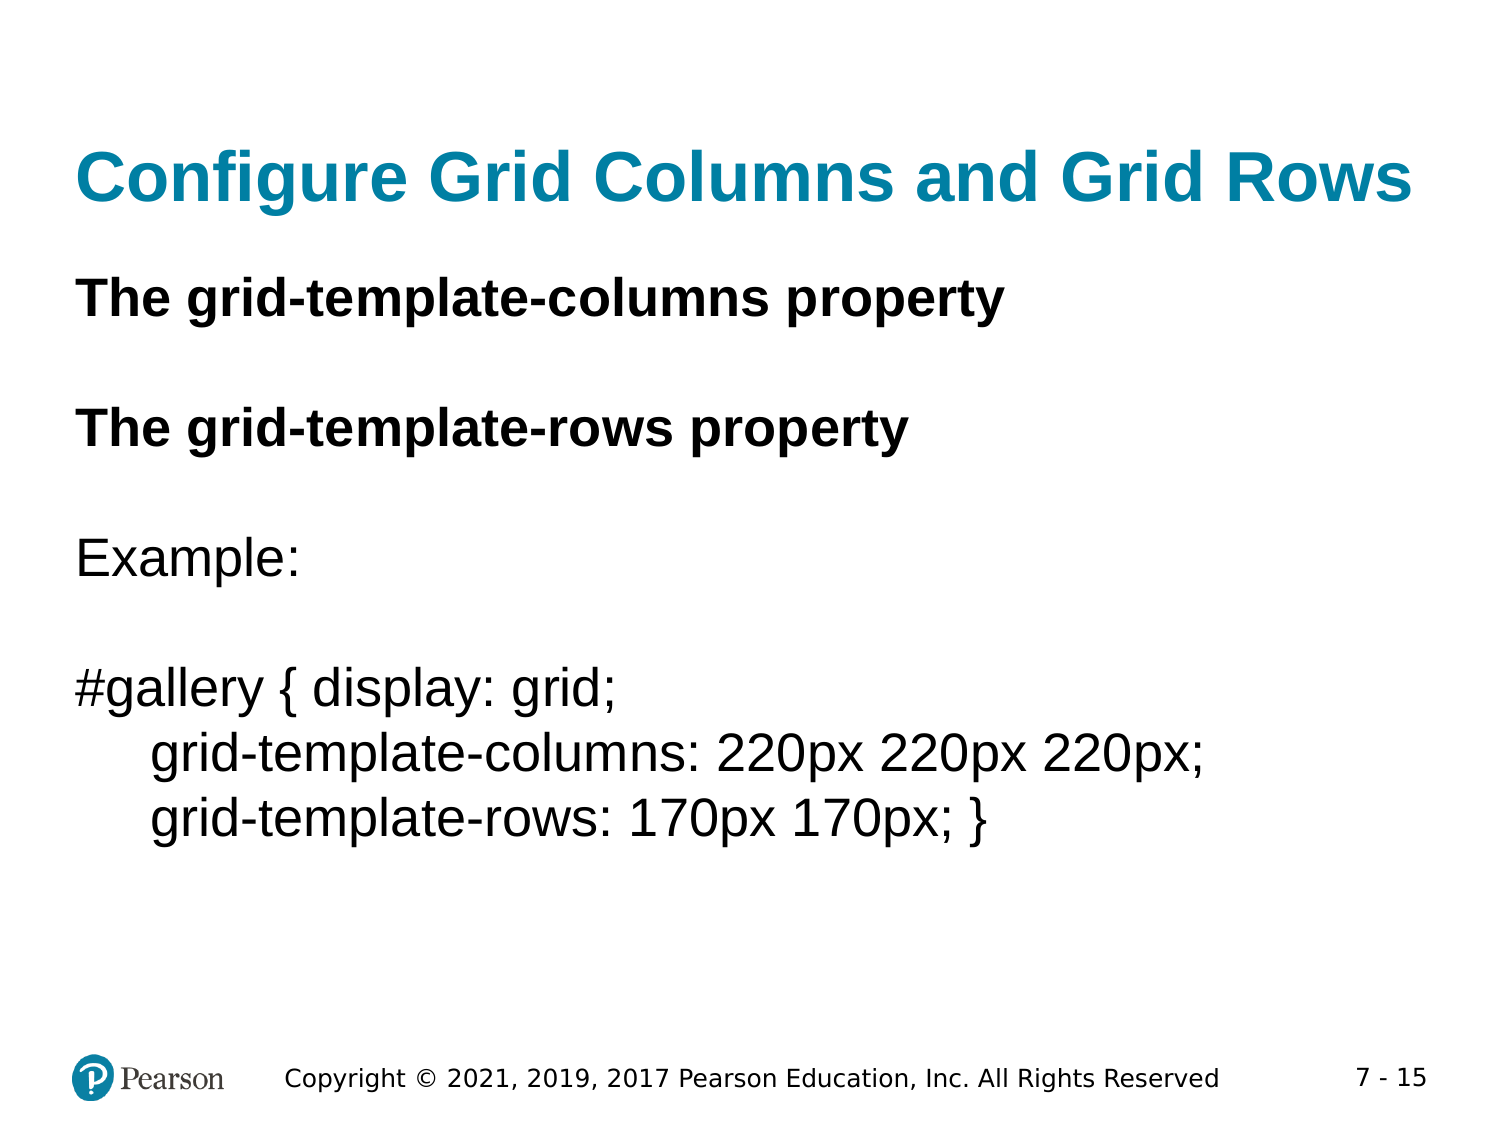

# Configure Grid Columns and Grid Rows
The grid-template-columns property

The grid-template-rows property

Example:

#gallery { display: grid;
     grid-template-columns: 220px 220px 220px;
     grid-template-rows: 170px 170px; }